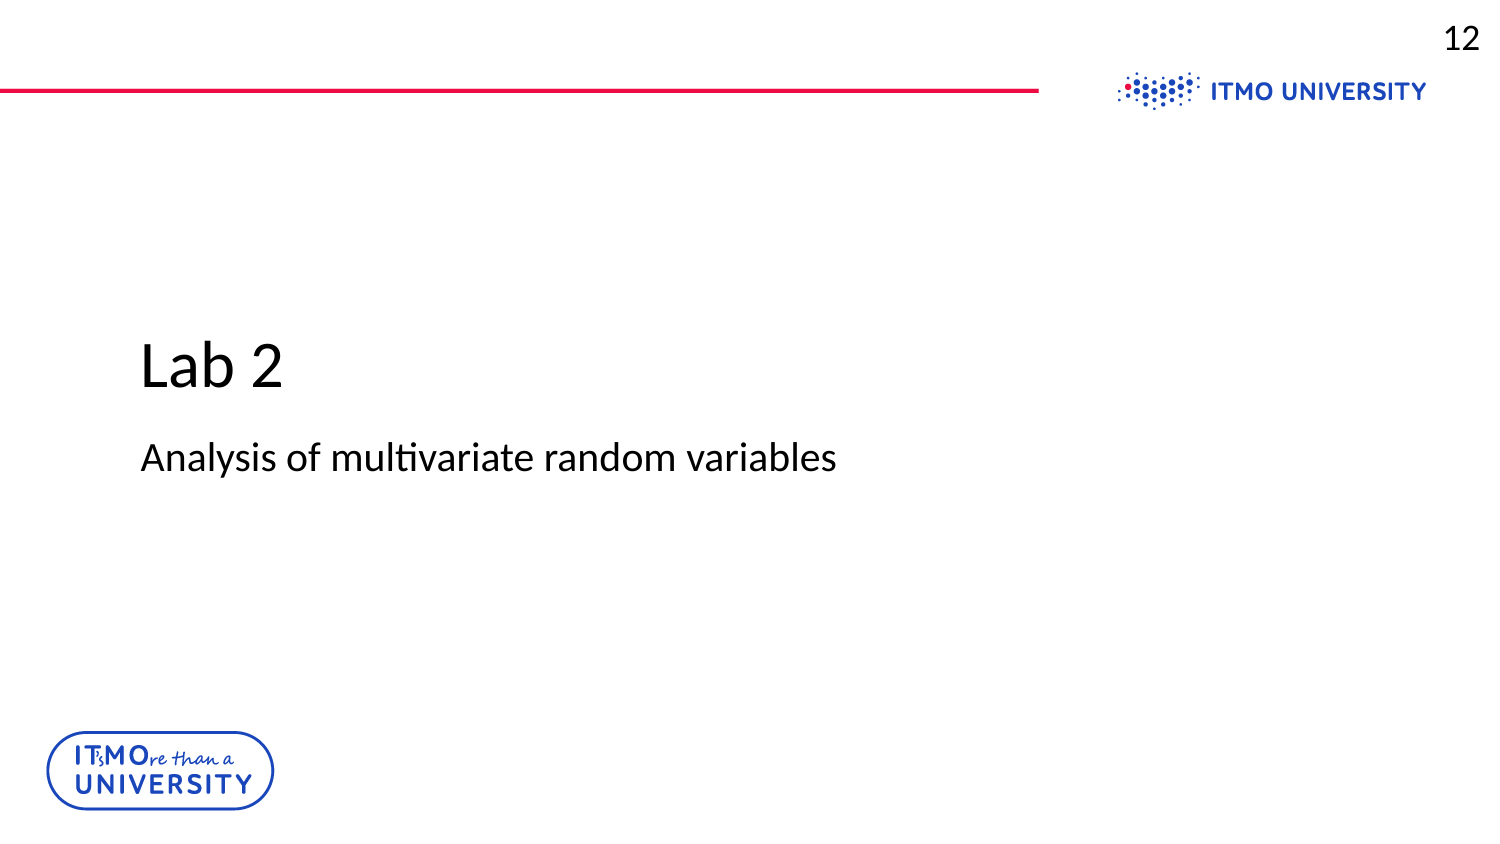

12
# Lab 2
Analysis of multivariate random variables